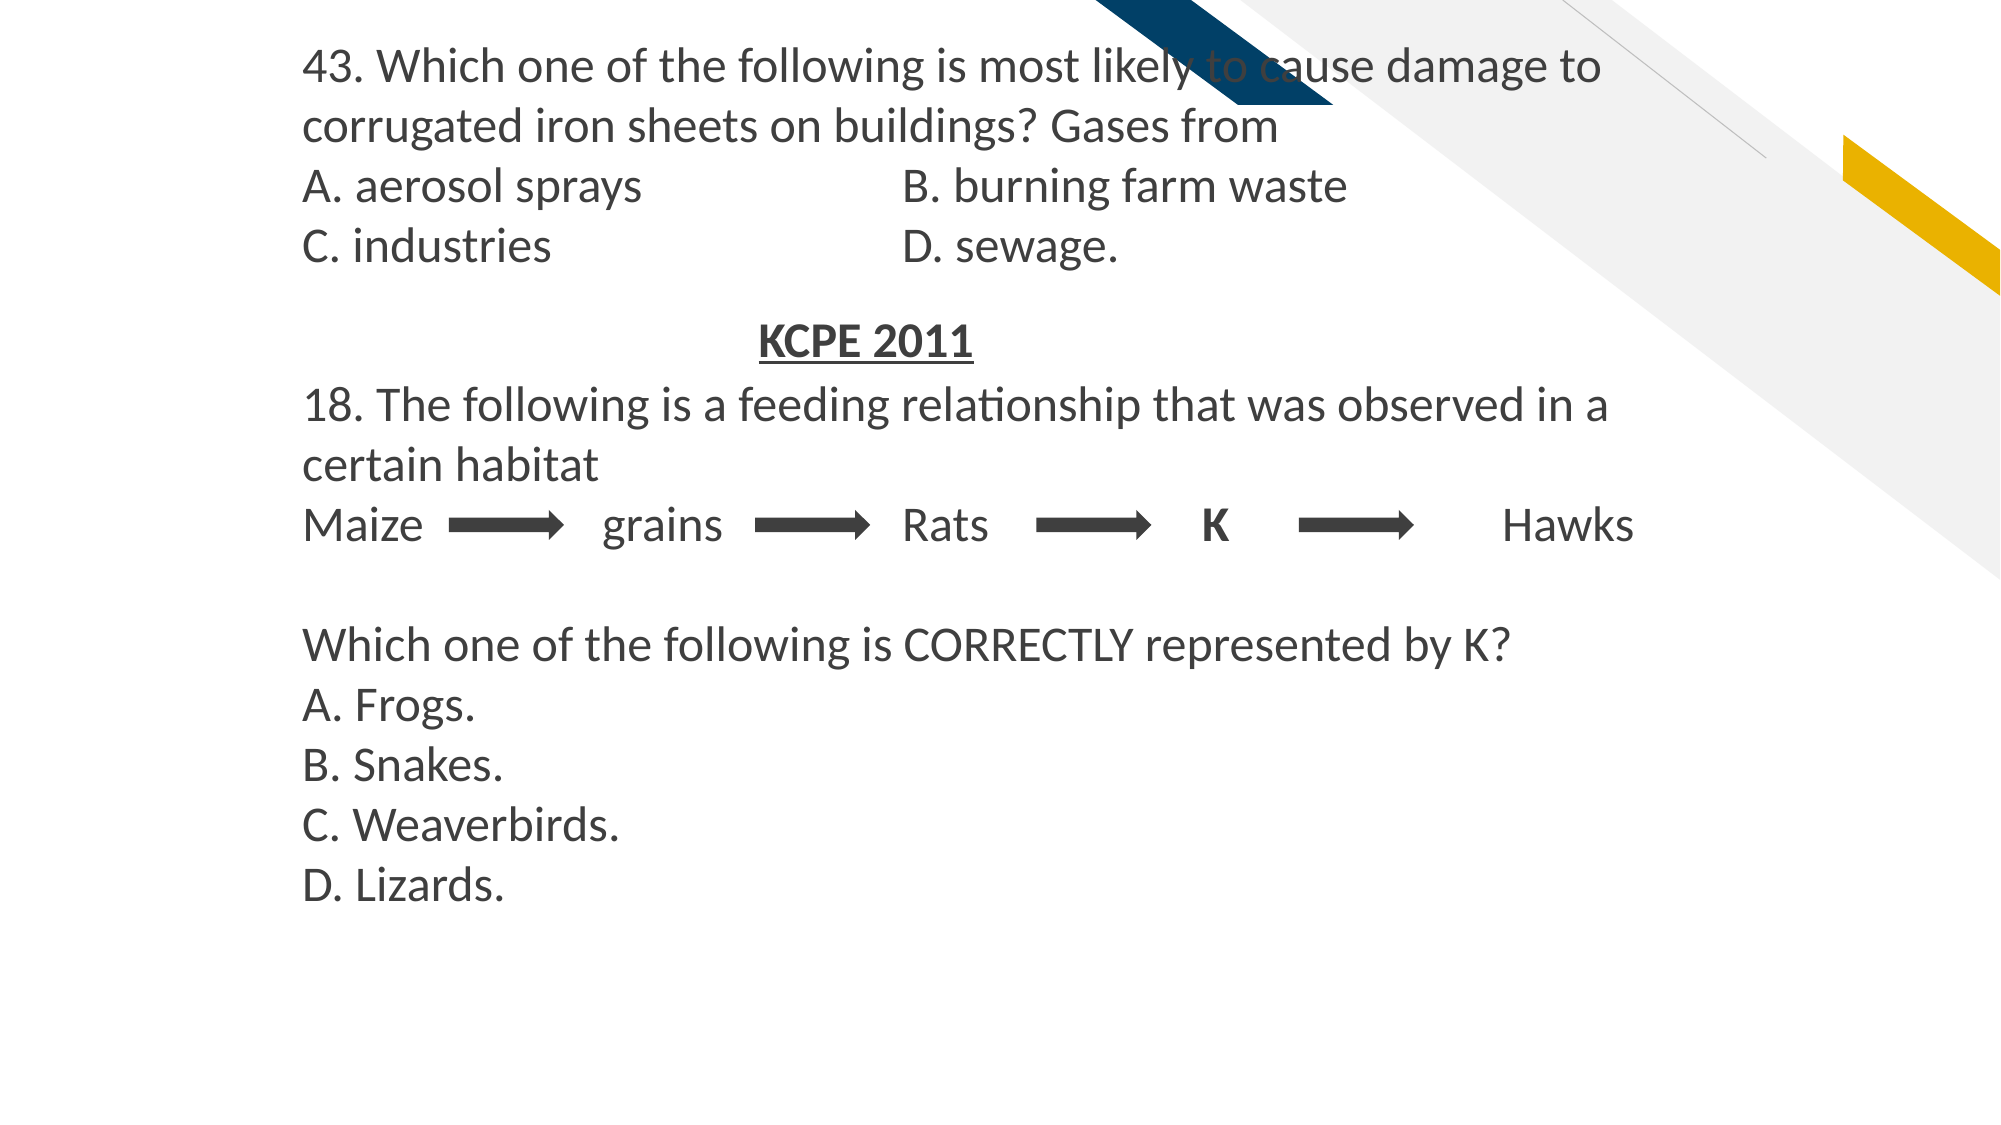

43. Which one of the following is most likely to cause damage to corrugated iron sheets on buildings? Gases from
A. aerosol sprays 		B. burning farm waste
C. industries 			D. sewage.
KCPE 2011
18. The following is a feeding relationship that was observed in a certain habitat
Maize 		grains 		Rats 		K 		Hawks

Which one of the following is CORRECTLY represented by K?
A. Frogs.
B. Snakes.
C. Weaverbirds.
D. Lizards.